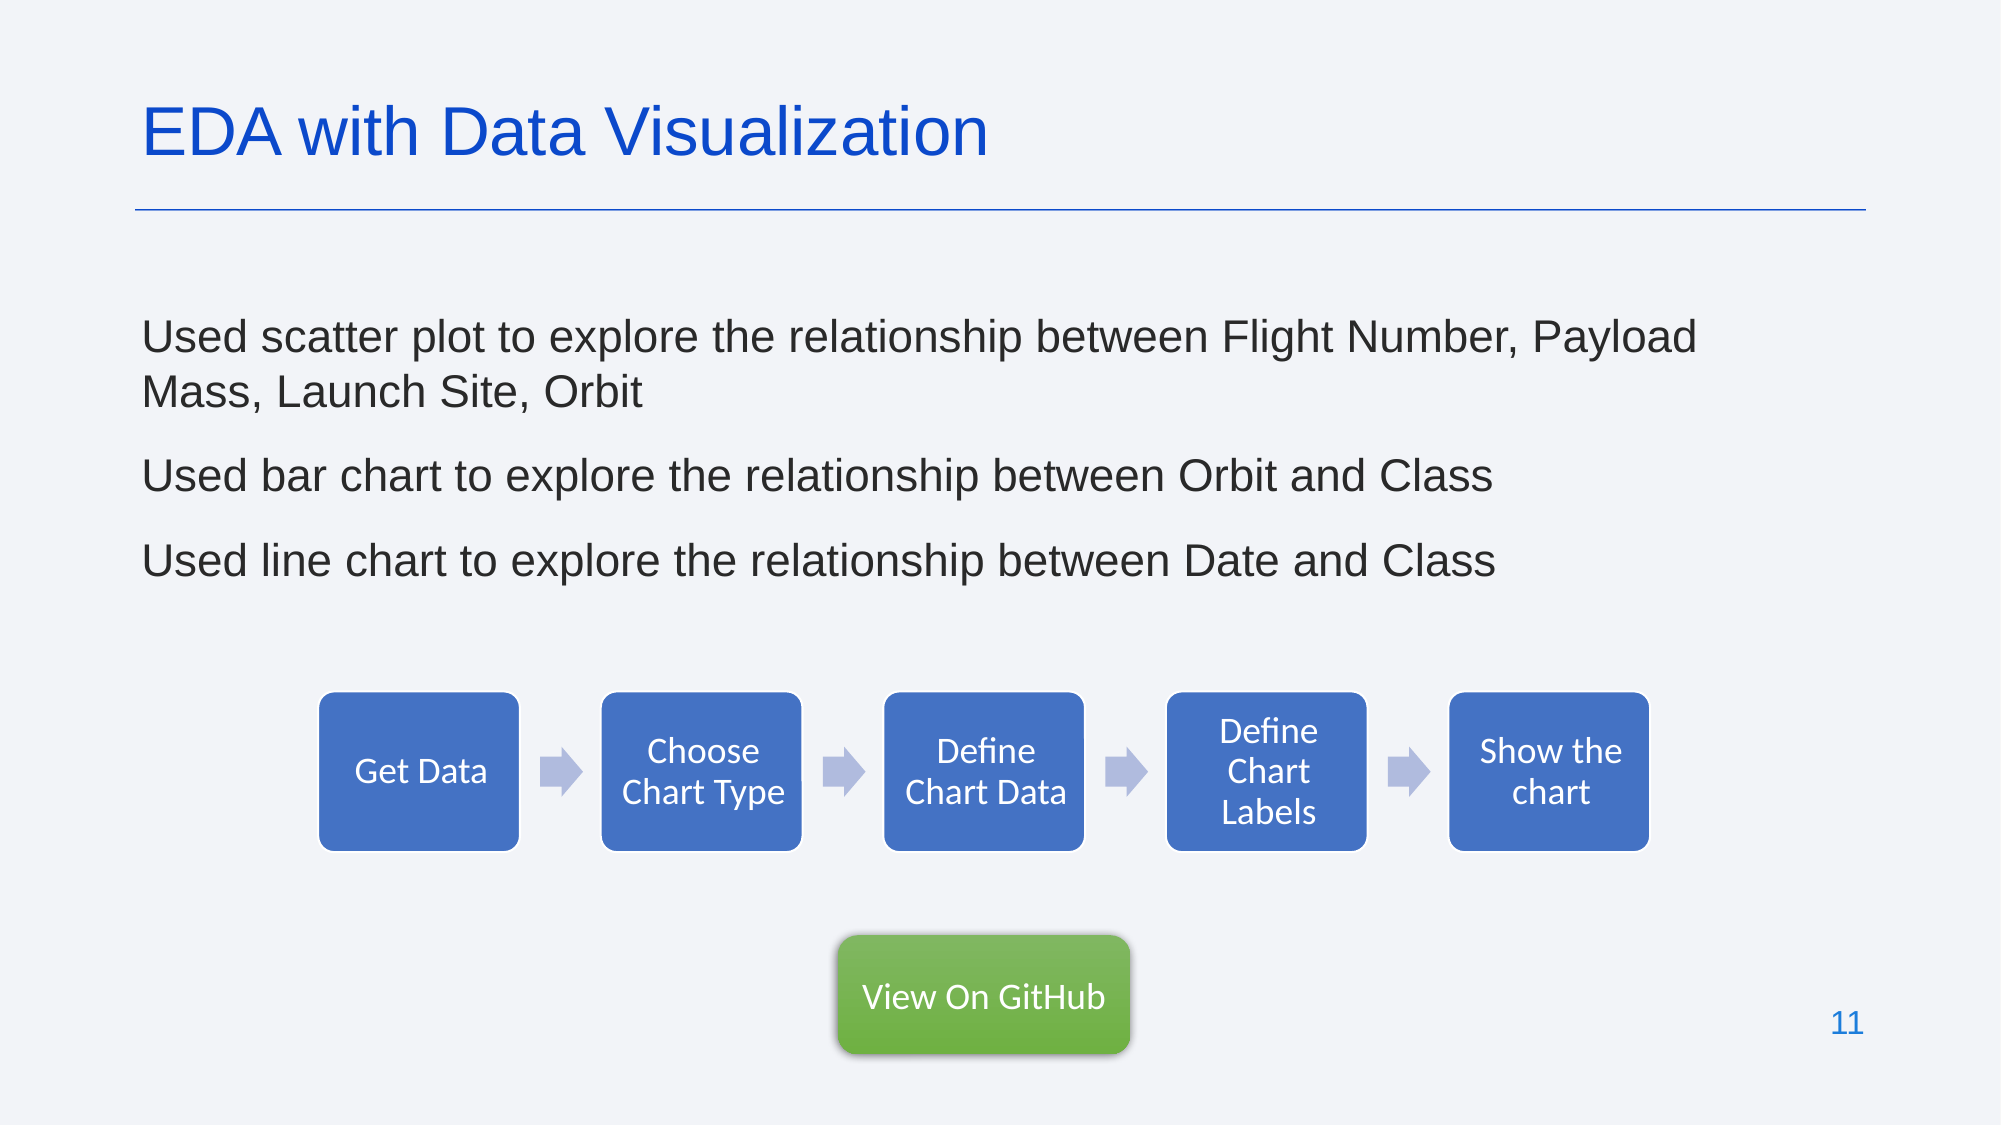

EDA with Data Visualization
Used scatter plot to explore the relationship between Flight Number, Payload Mass, Launch Site, Orbit
Used bar chart to explore the relationship between Orbit and Class
Used line chart to explore the relationship between Date and Class

Get Data

Choose Chart Type

Define Chart Data

Define Chart Labels

Show the chart
View On GitHub
11